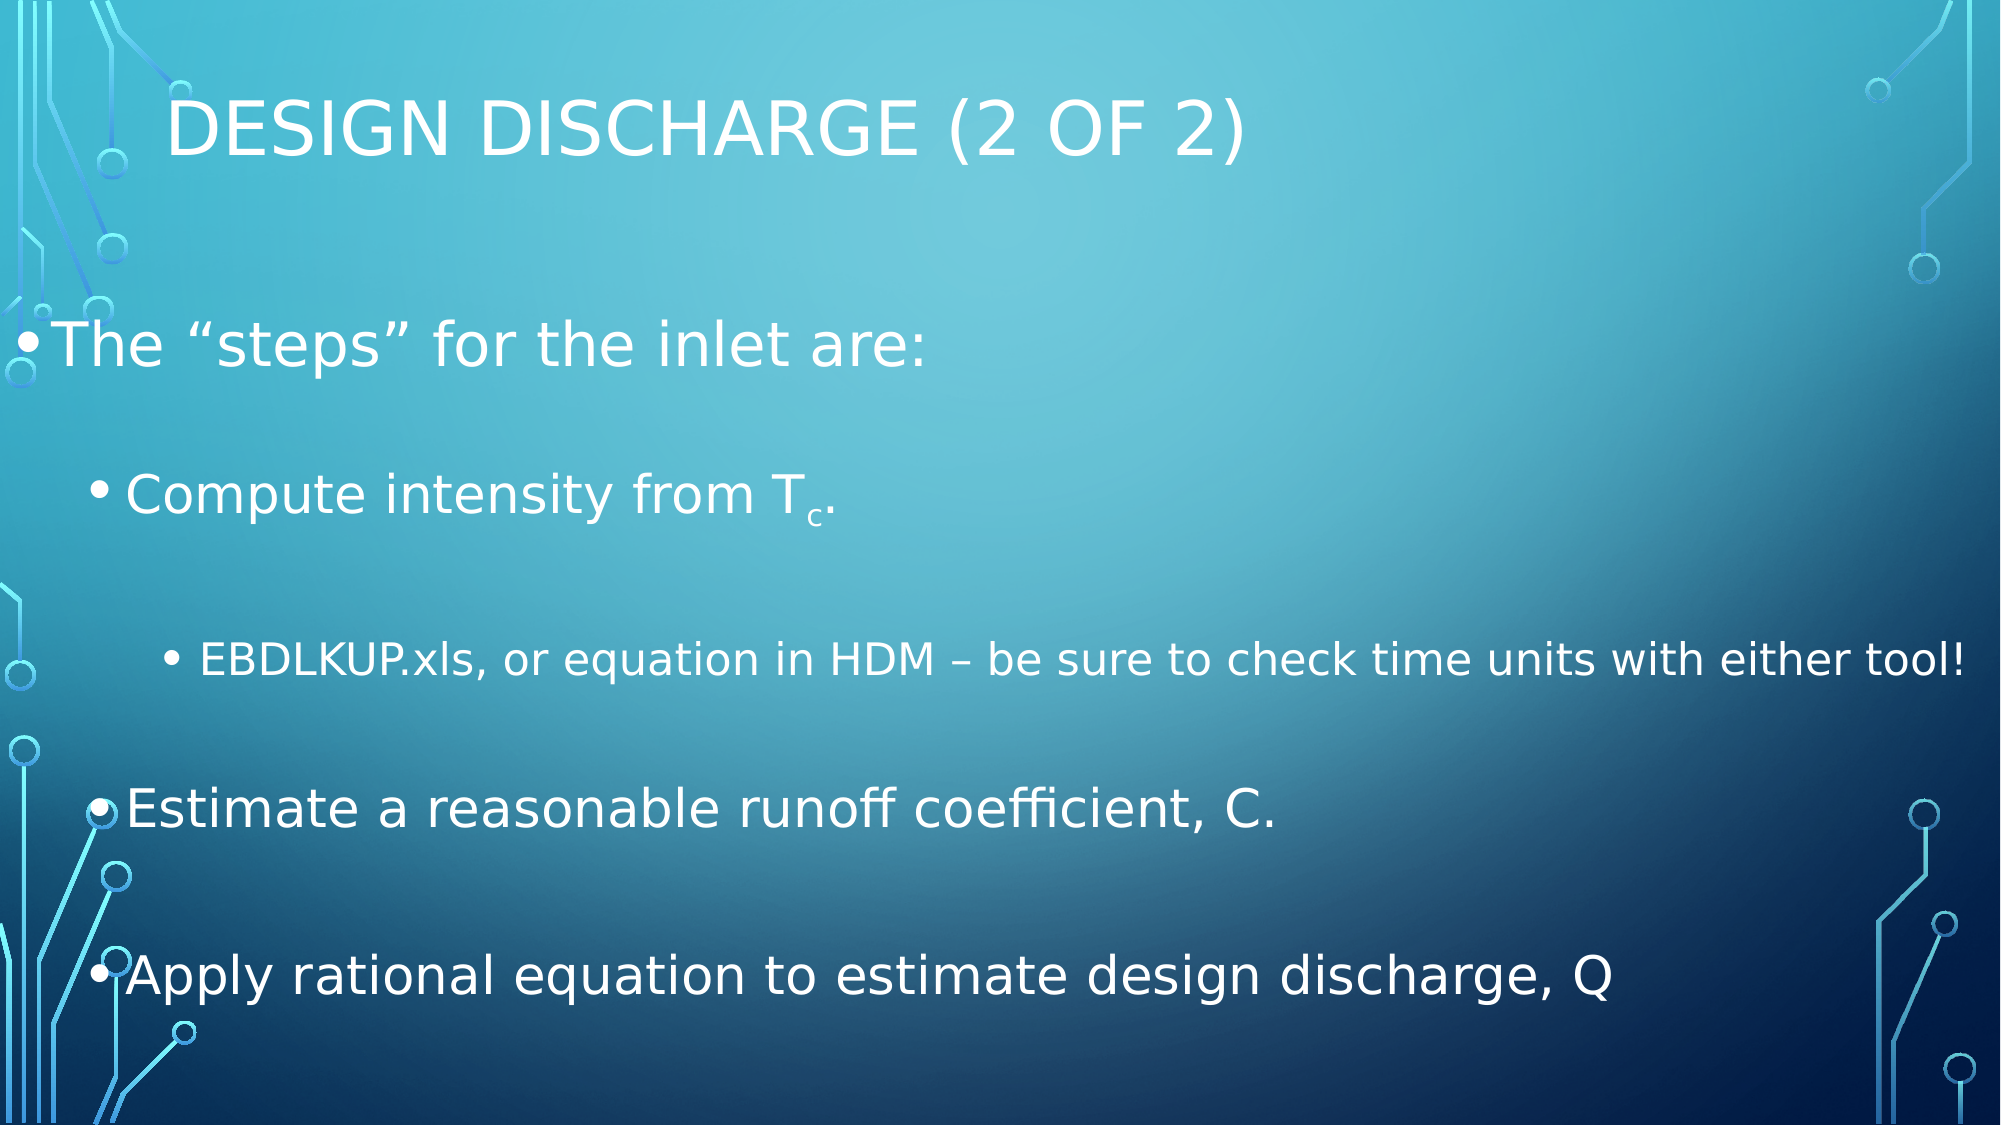

# Design discharge (2 of 2)
The “steps” for the inlet are:

Compute intensity from Tc.

EBDLKUP.xls, or equation in HDM – be sure to check time units with either tool!

Estimate a reasonable runoff coefficient, C.

Apply rational equation to estimate design discharge, Q